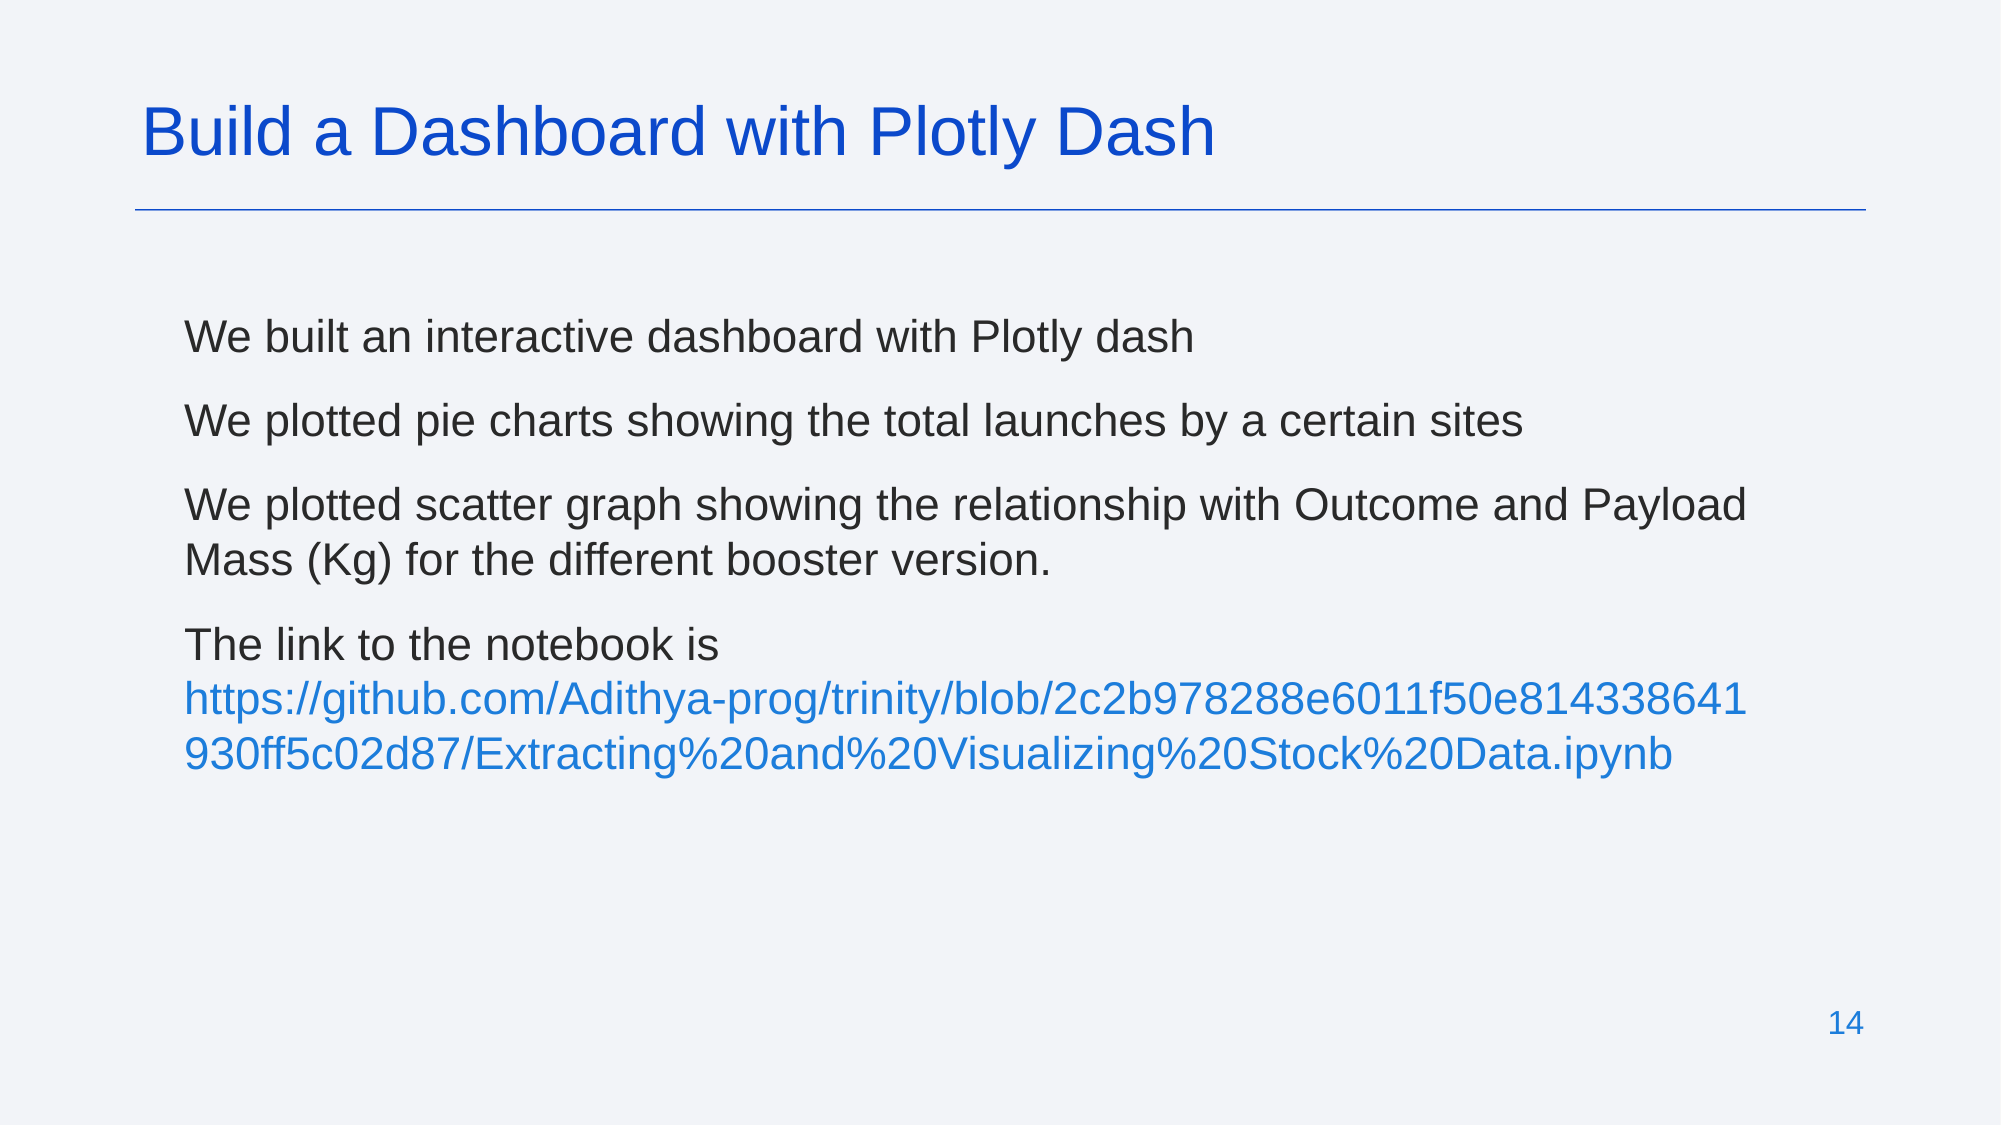

Build a Dashboard with Plotly Dash
We built an interactive dashboard with Plotly dash
We plotted pie charts showing the total launches by a certain sites
We plotted scatter graph showing the relationship with Outcome and Payload Mass (Kg) for the different booster version.
The link to the notebook is https://github.com/Adithya-prog/trinity/blob/2c2b978288e6011f50e814338641930ff5c02d87/Extracting%20and%20Visualizing%20Stock%20Data.ipynb

14